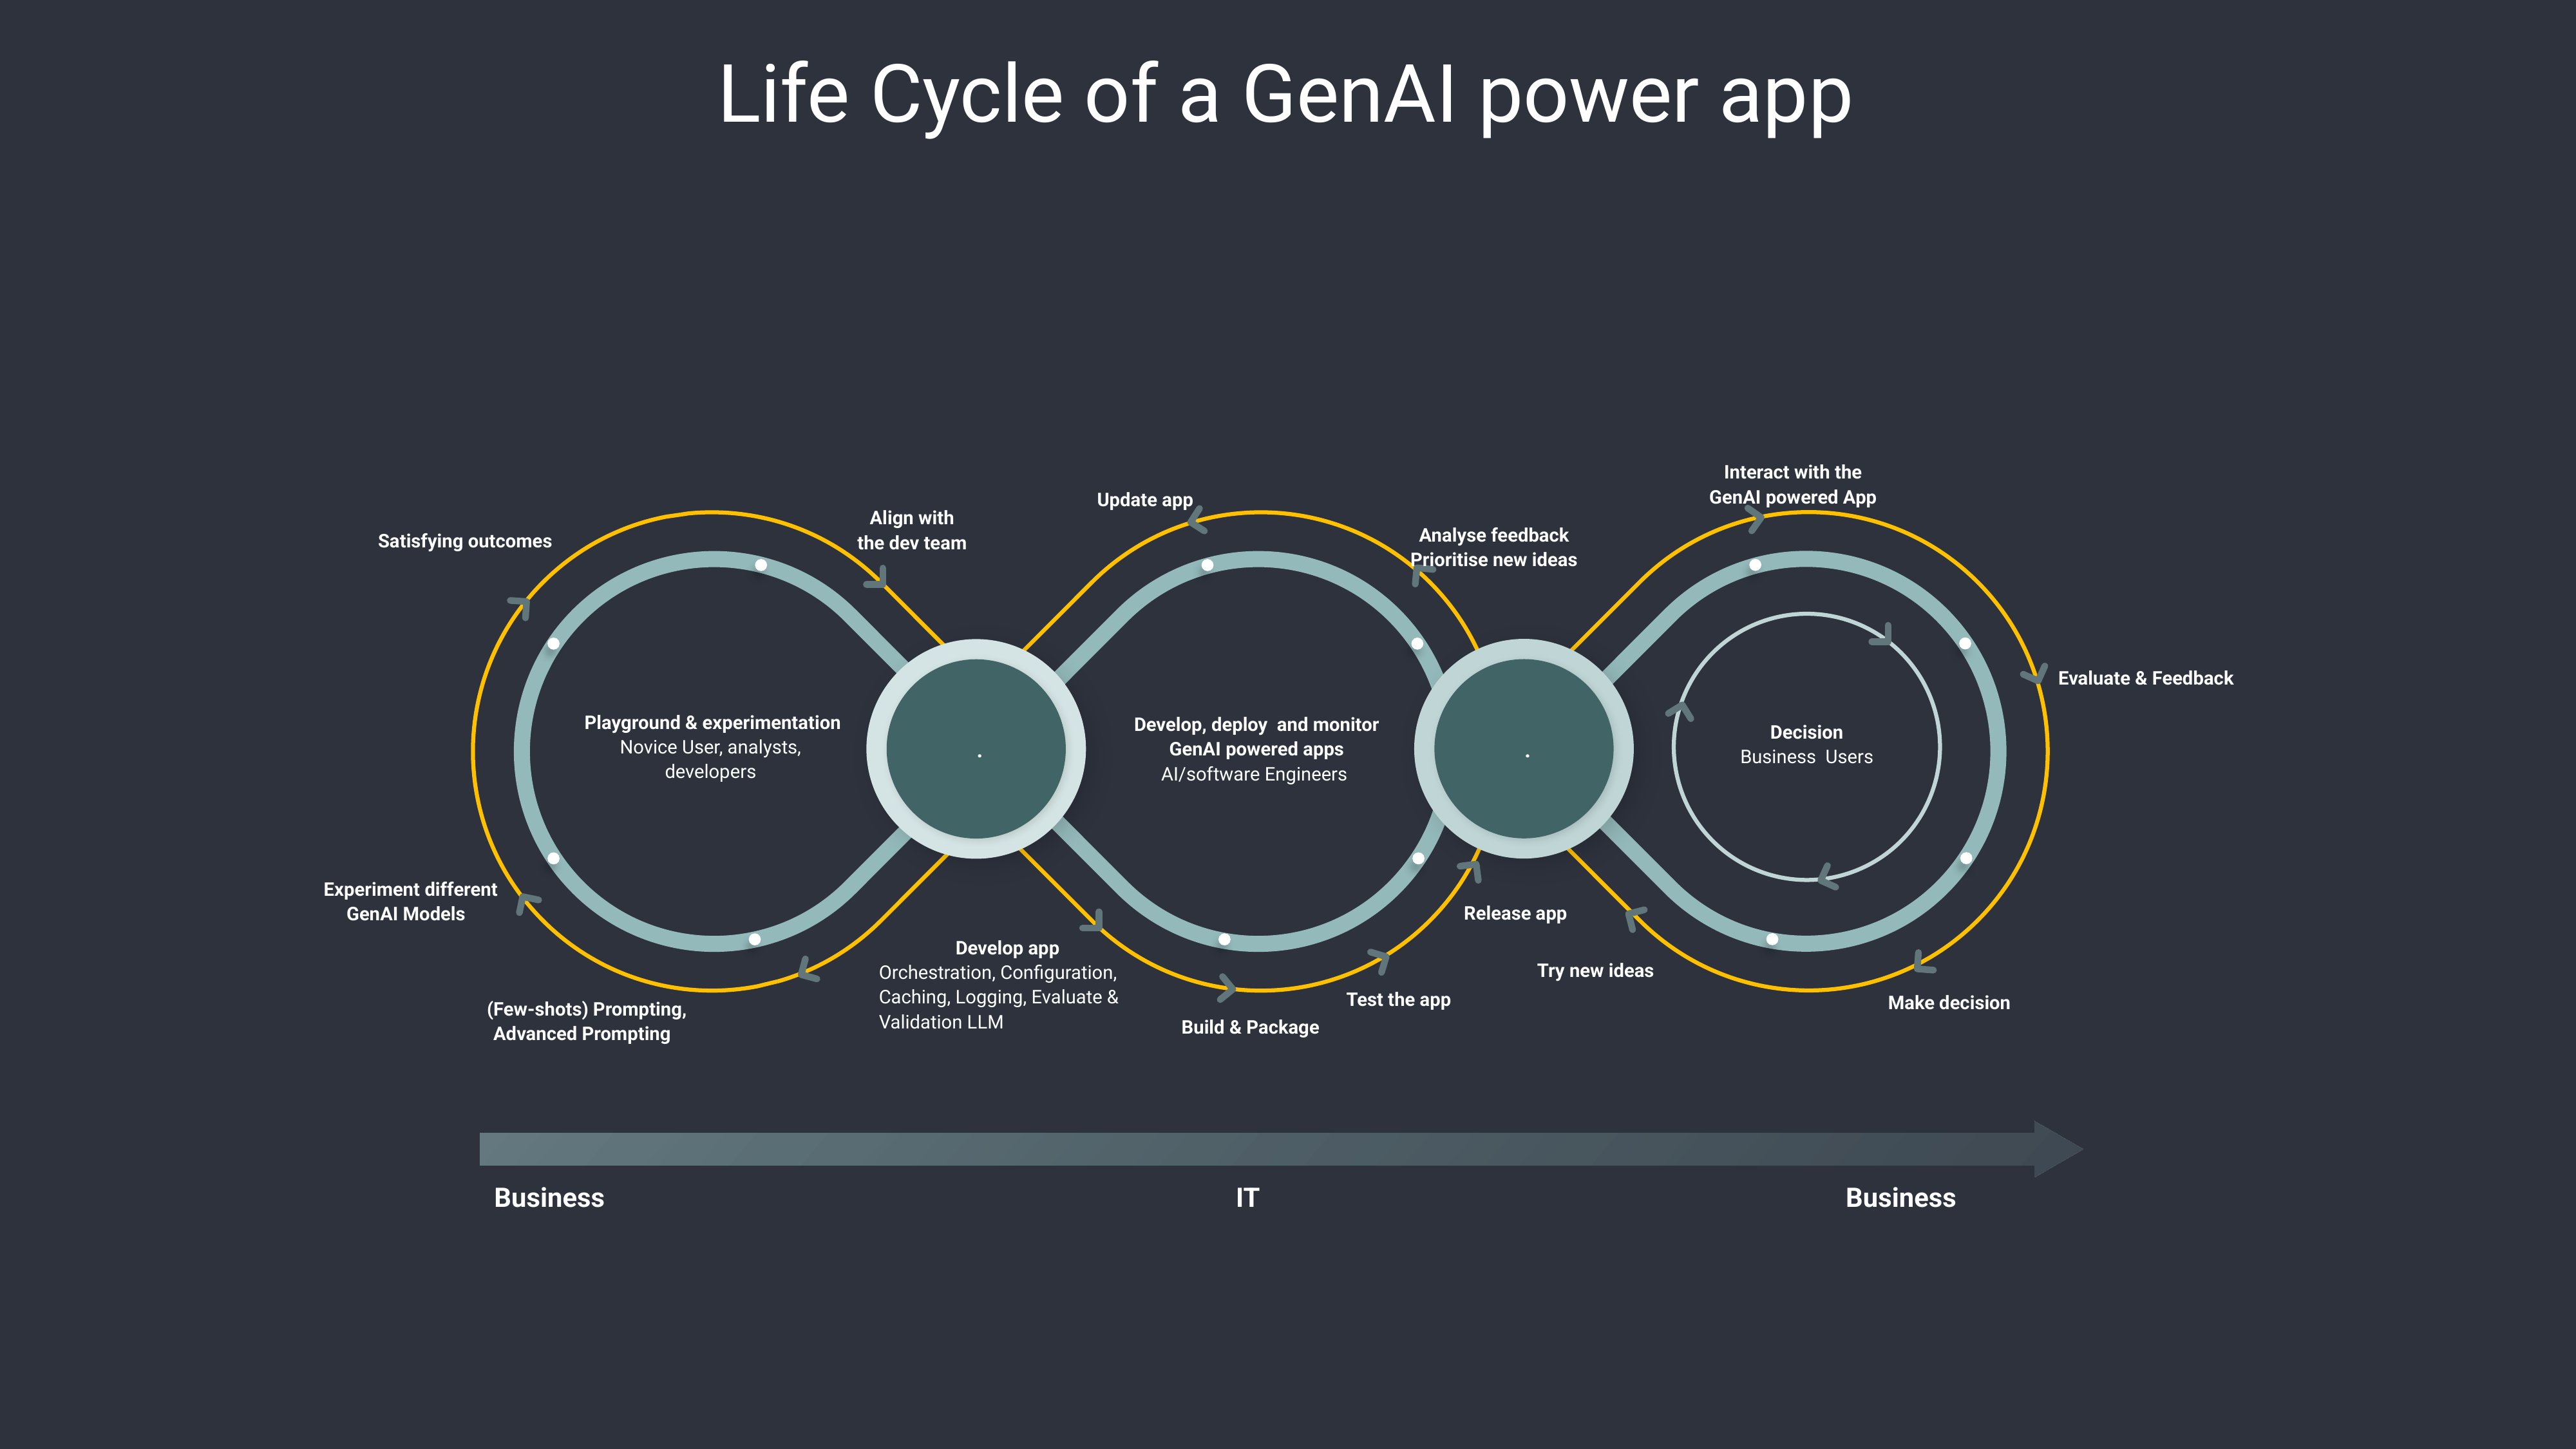

Life Cycle of a GenAI power app
Interact with the GenAI powered App

Evaluate & Feedback

Playground & experimentation
Novice User, analysts,  developers
Develop, deploy  and monitor GenAI powered apps
AI/software Engineers
Decision
Business  Users
.
.

Experiment different  GenAI Models

Develop app
Orchestration, Configuration, Caching, Logging, Evaluate & Validation LLM

Make decision
(Few-shots) Prompting, Advanced Prompting
Update app
Align with
the dev team
Analyse feedback
Prioritise new ideas
Satisfying outcomes

Release app
Try new ideas

Test the app
Build & Package

IT
Business
Business